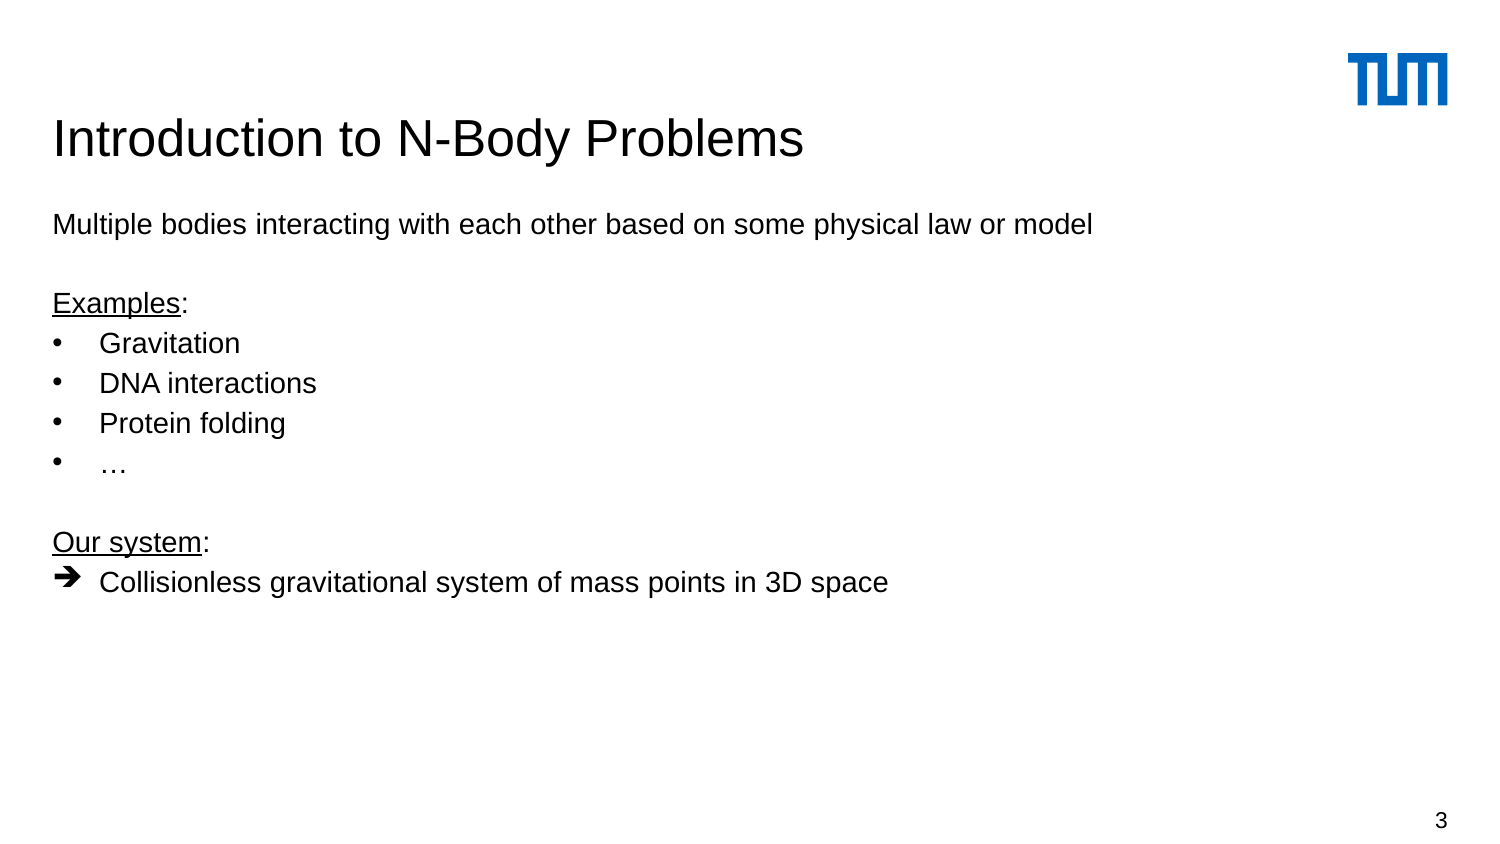

# Introduction to N-Body Problems
Multiple bodies interacting with each other based on some physical law or model

Examples:
Gravitation
DNA interactions
Protein folding
…

Our system:
Collisionless gravitational system of mass points in 3D space
3